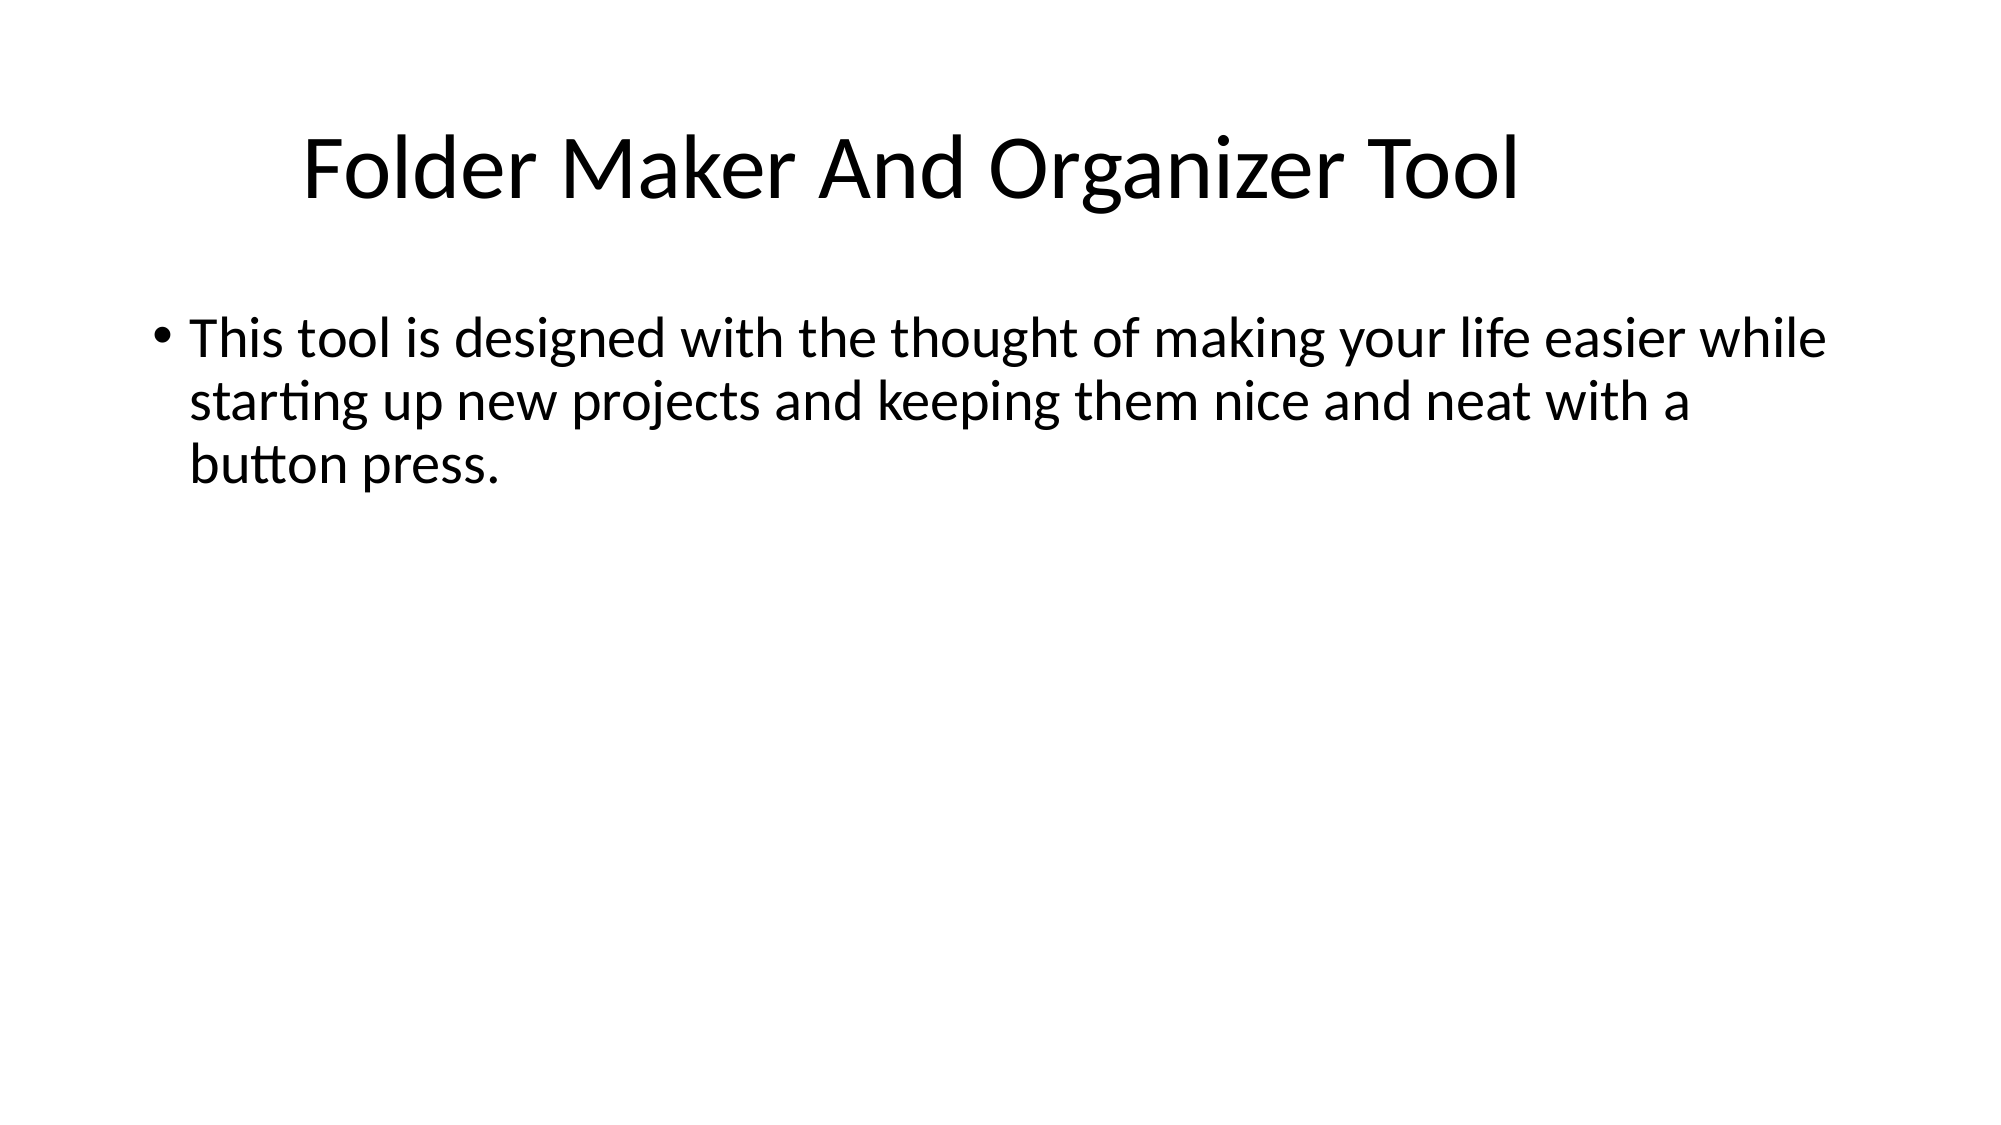

# Folder Maker And Organizer Tool
This tool is designed with the thought of making your life easier while starting up new projects and keeping them nice and neat with a button press.